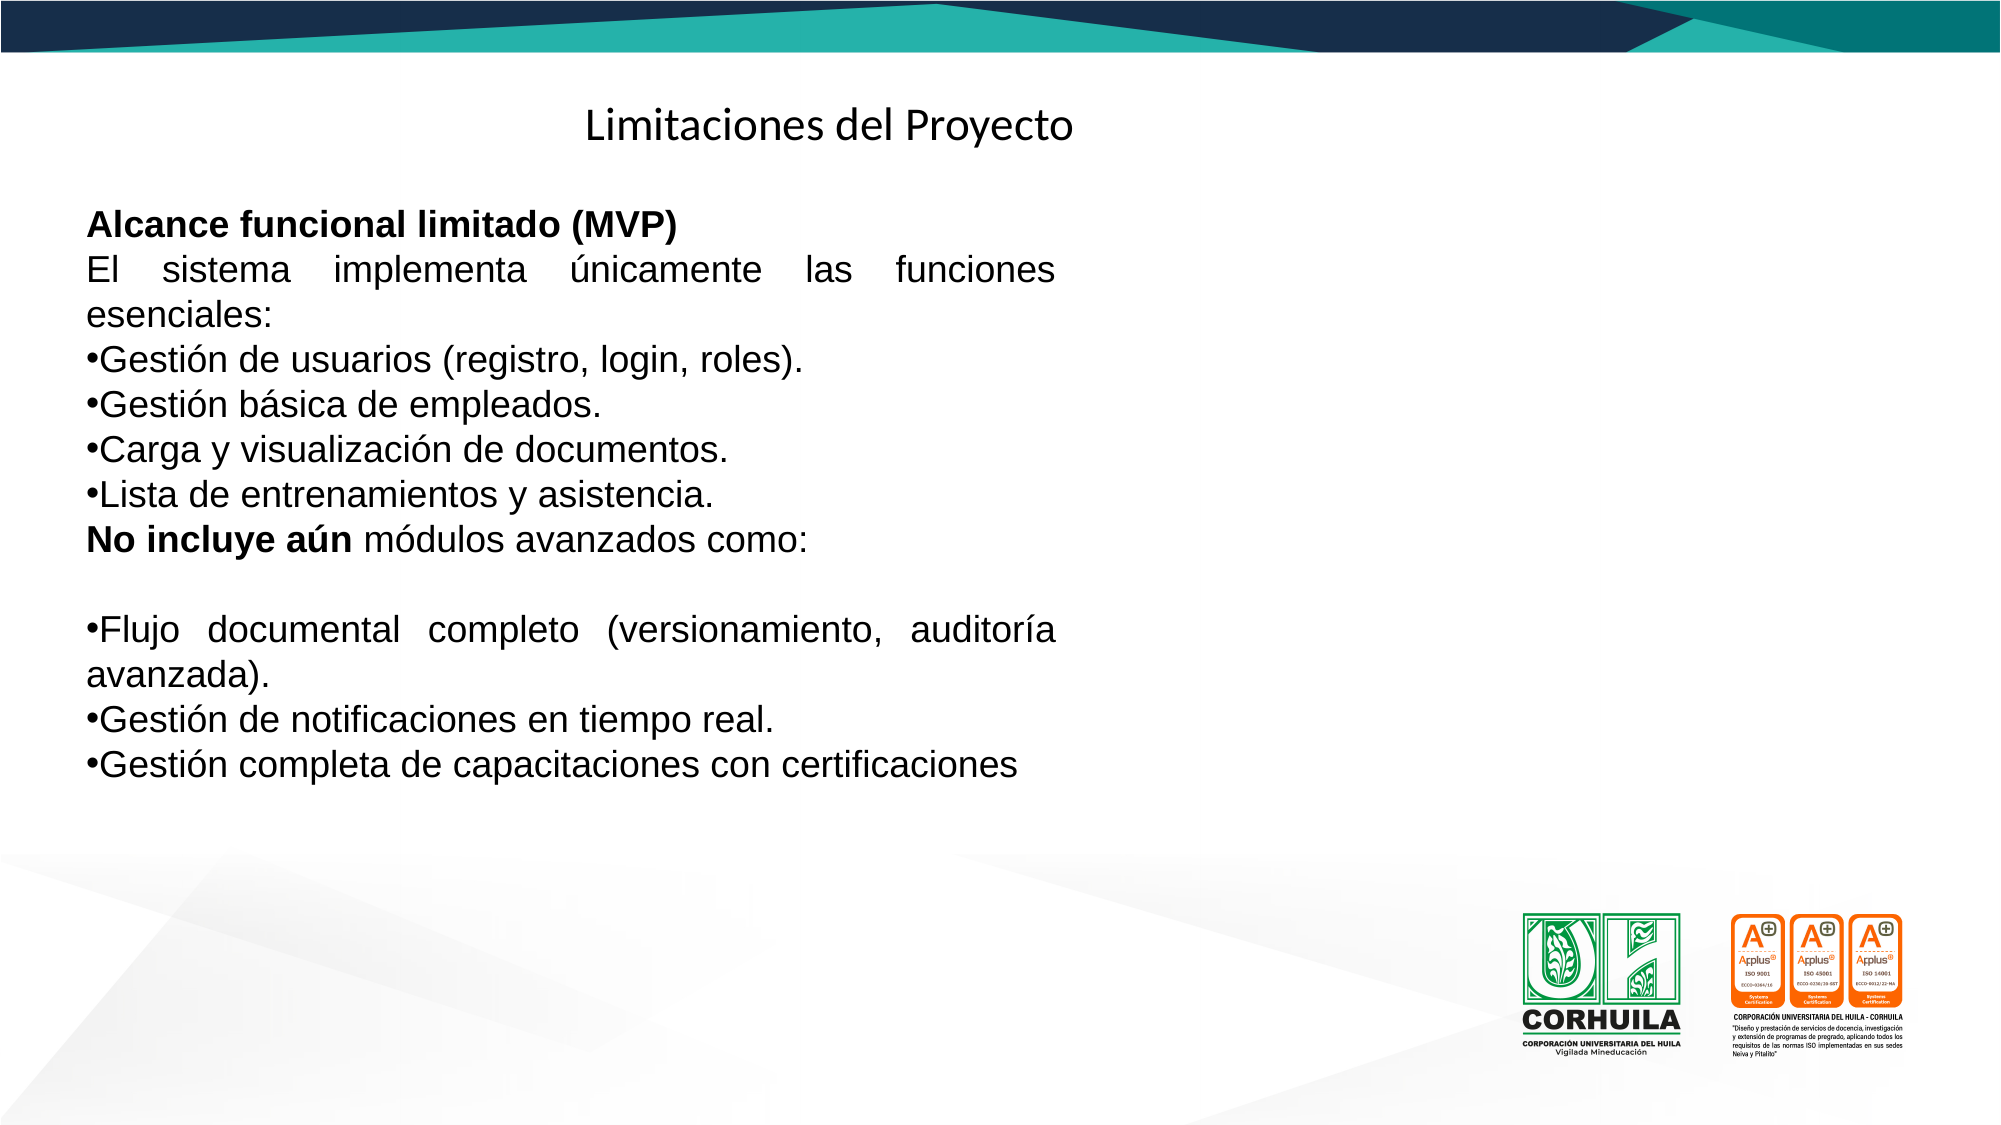

Limitaciones del Proyecto
Alcance funcional limitado (MVP)
El sistema implementa únicamente las funciones esenciales:
Gestión de usuarios (registro, login, roles).
Gestión básica de empleados.
Carga y visualización de documentos.
Lista de entrenamientos y asistencia.
No incluye aún módulos avanzados como:

Flujo documental completo (versionamiento, auditoría avanzada).
Gestión de notificaciones en tiempo real.
Gestión completa de capacitaciones con certificaciones